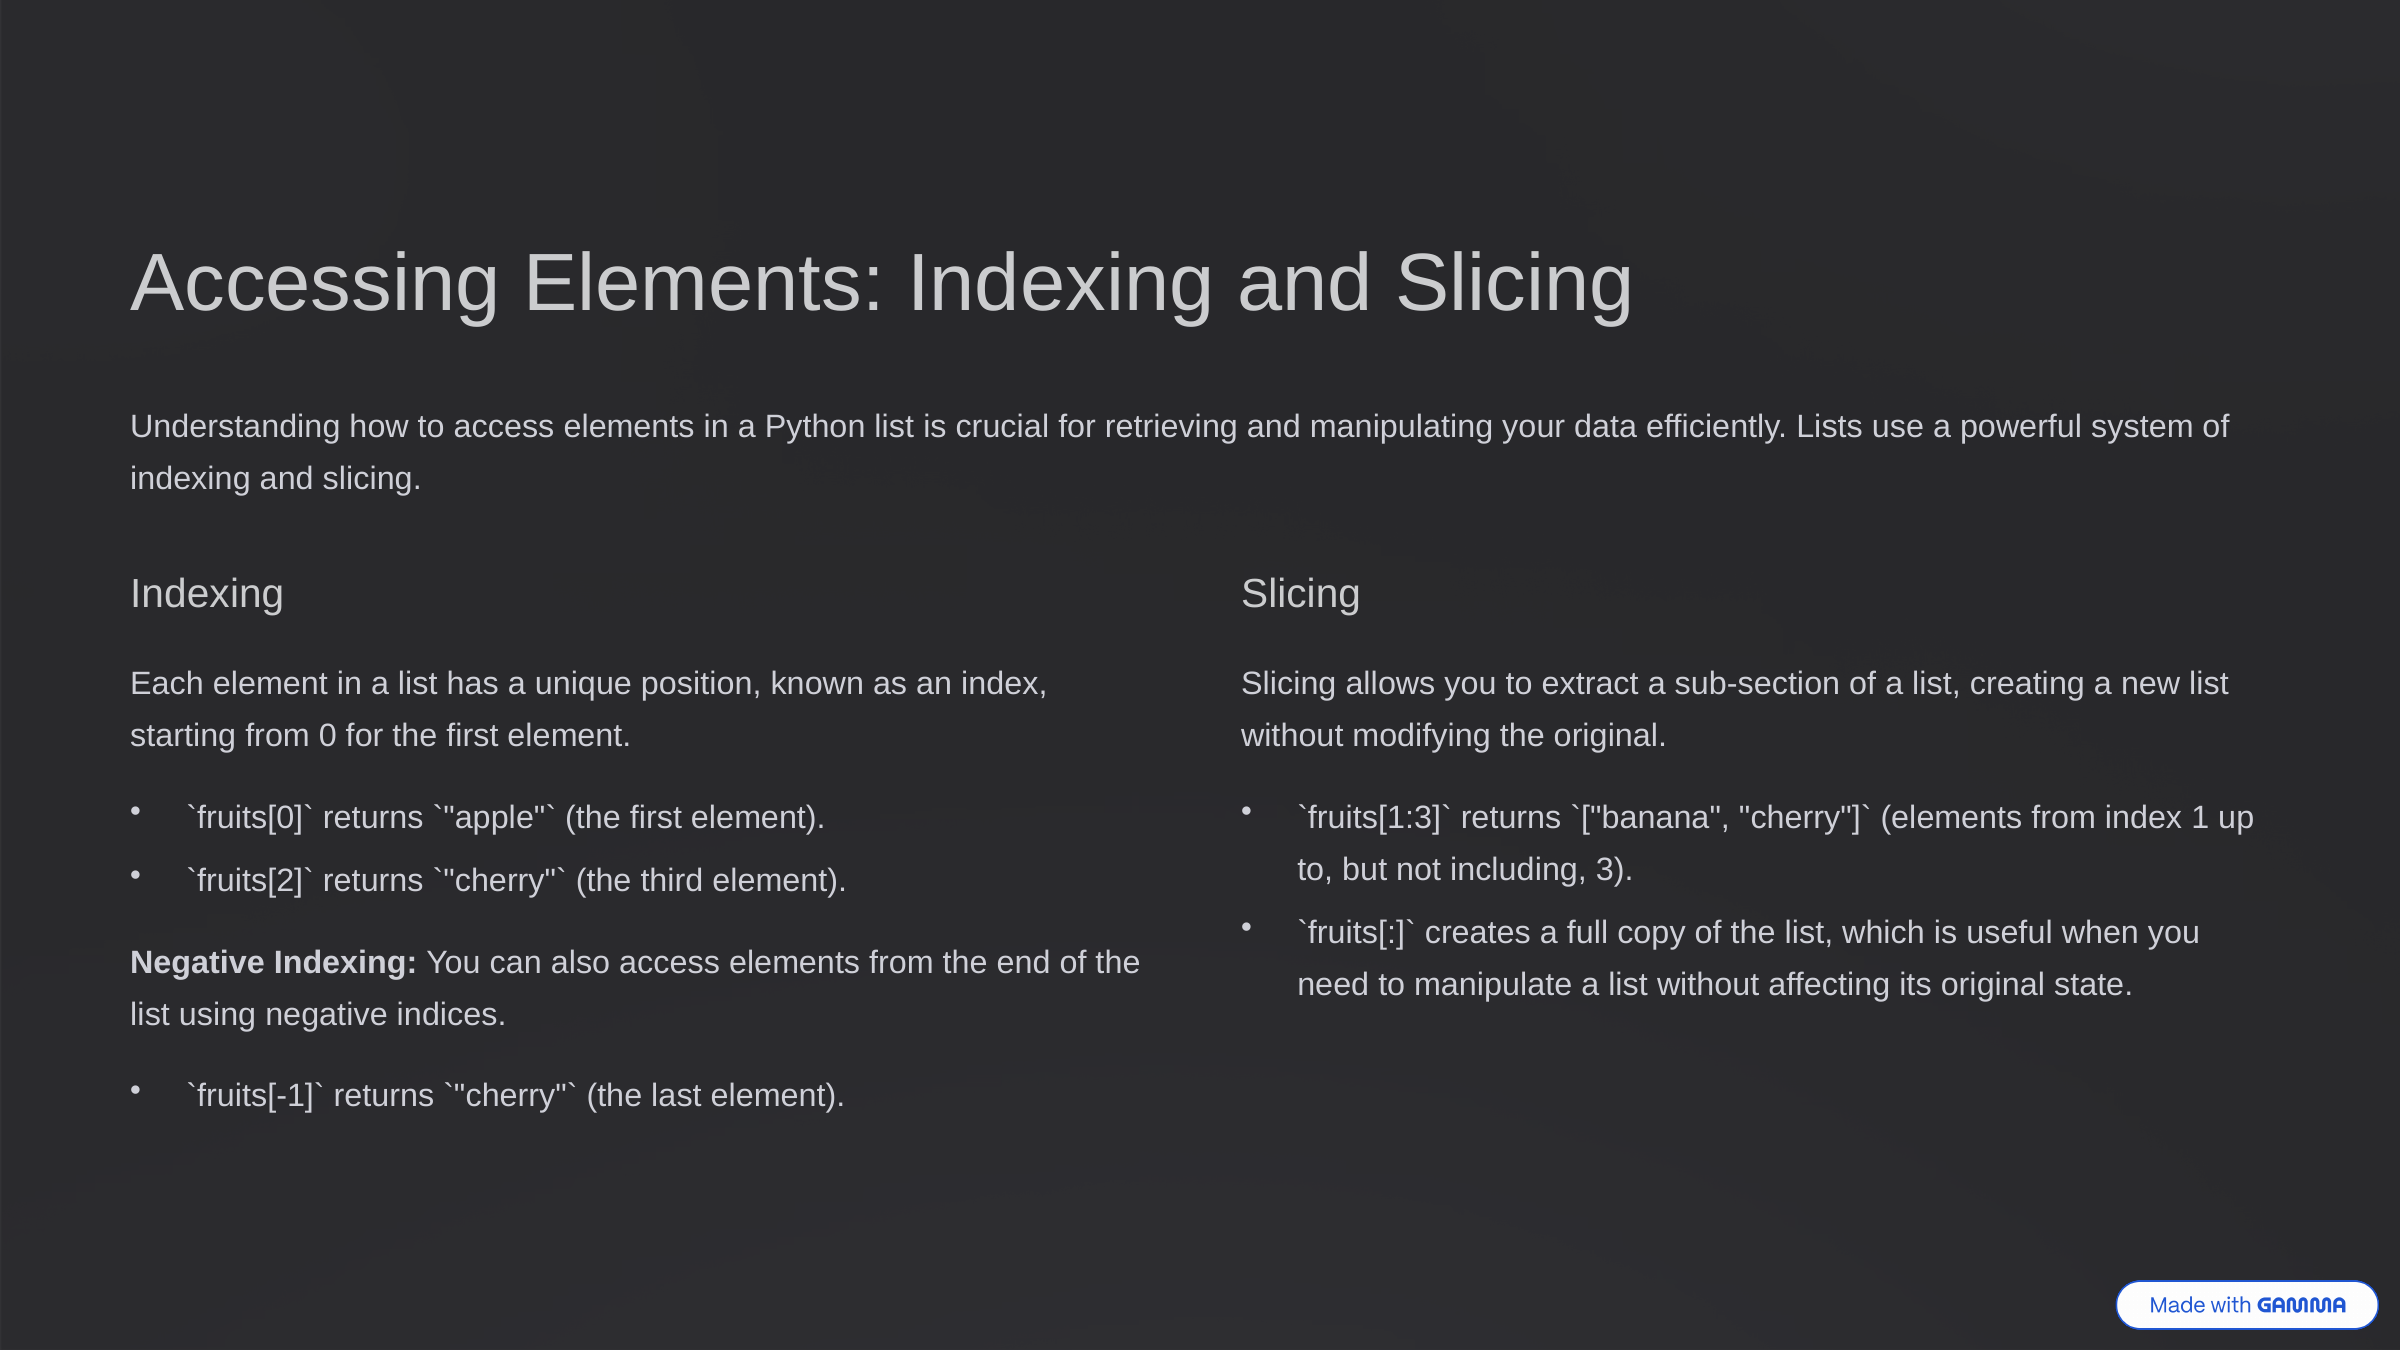

Accessing Elements: Indexing and Slicing
Understanding how to access elements in a Python list is crucial for retrieving and manipulating your data efficiently. Lists use a powerful system of indexing and slicing.
Indexing
Slicing
Each element in a list has a unique position, known as an index, starting from 0 for the first element.
Slicing allows you to extract a sub-section of a list, creating a new list without modifying the original.
`fruits[0]` returns `"apple"` (the first element).
`fruits[1:3]` returns `["banana", "cherry"]` (elements from index 1 up to, but not including, 3).
`fruits[2]` returns `"cherry"` (the third element).
`fruits[:]` creates a full copy of the list, which is useful when you need to manipulate a list without affecting its original state.
Negative Indexing: You can also access elements from the end of the list using negative indices.
`fruits[-1]` returns `"cherry"` (the last element).